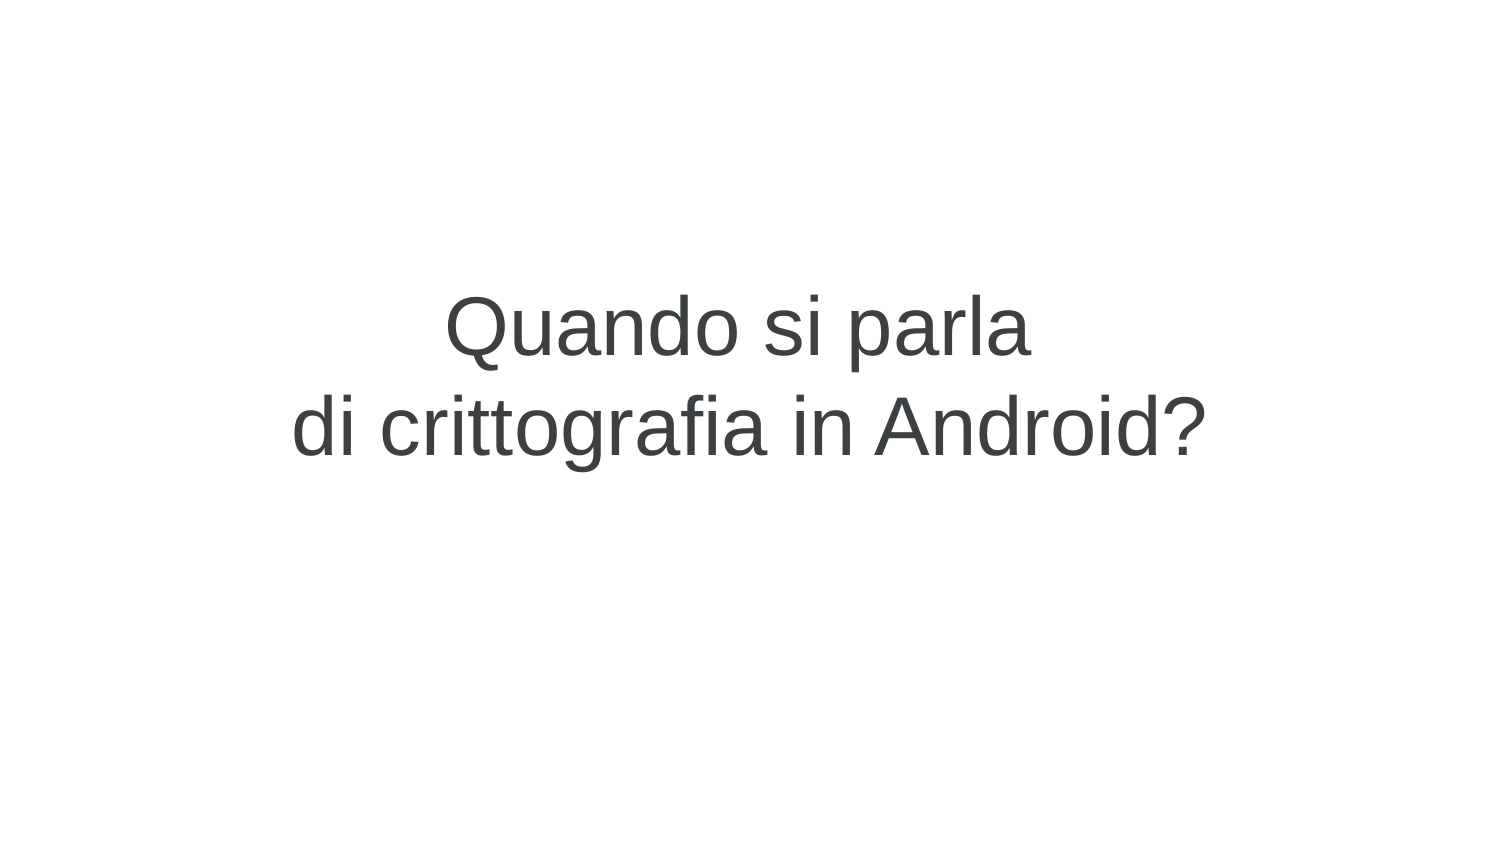

Quando si parla
di crittografia in Android?